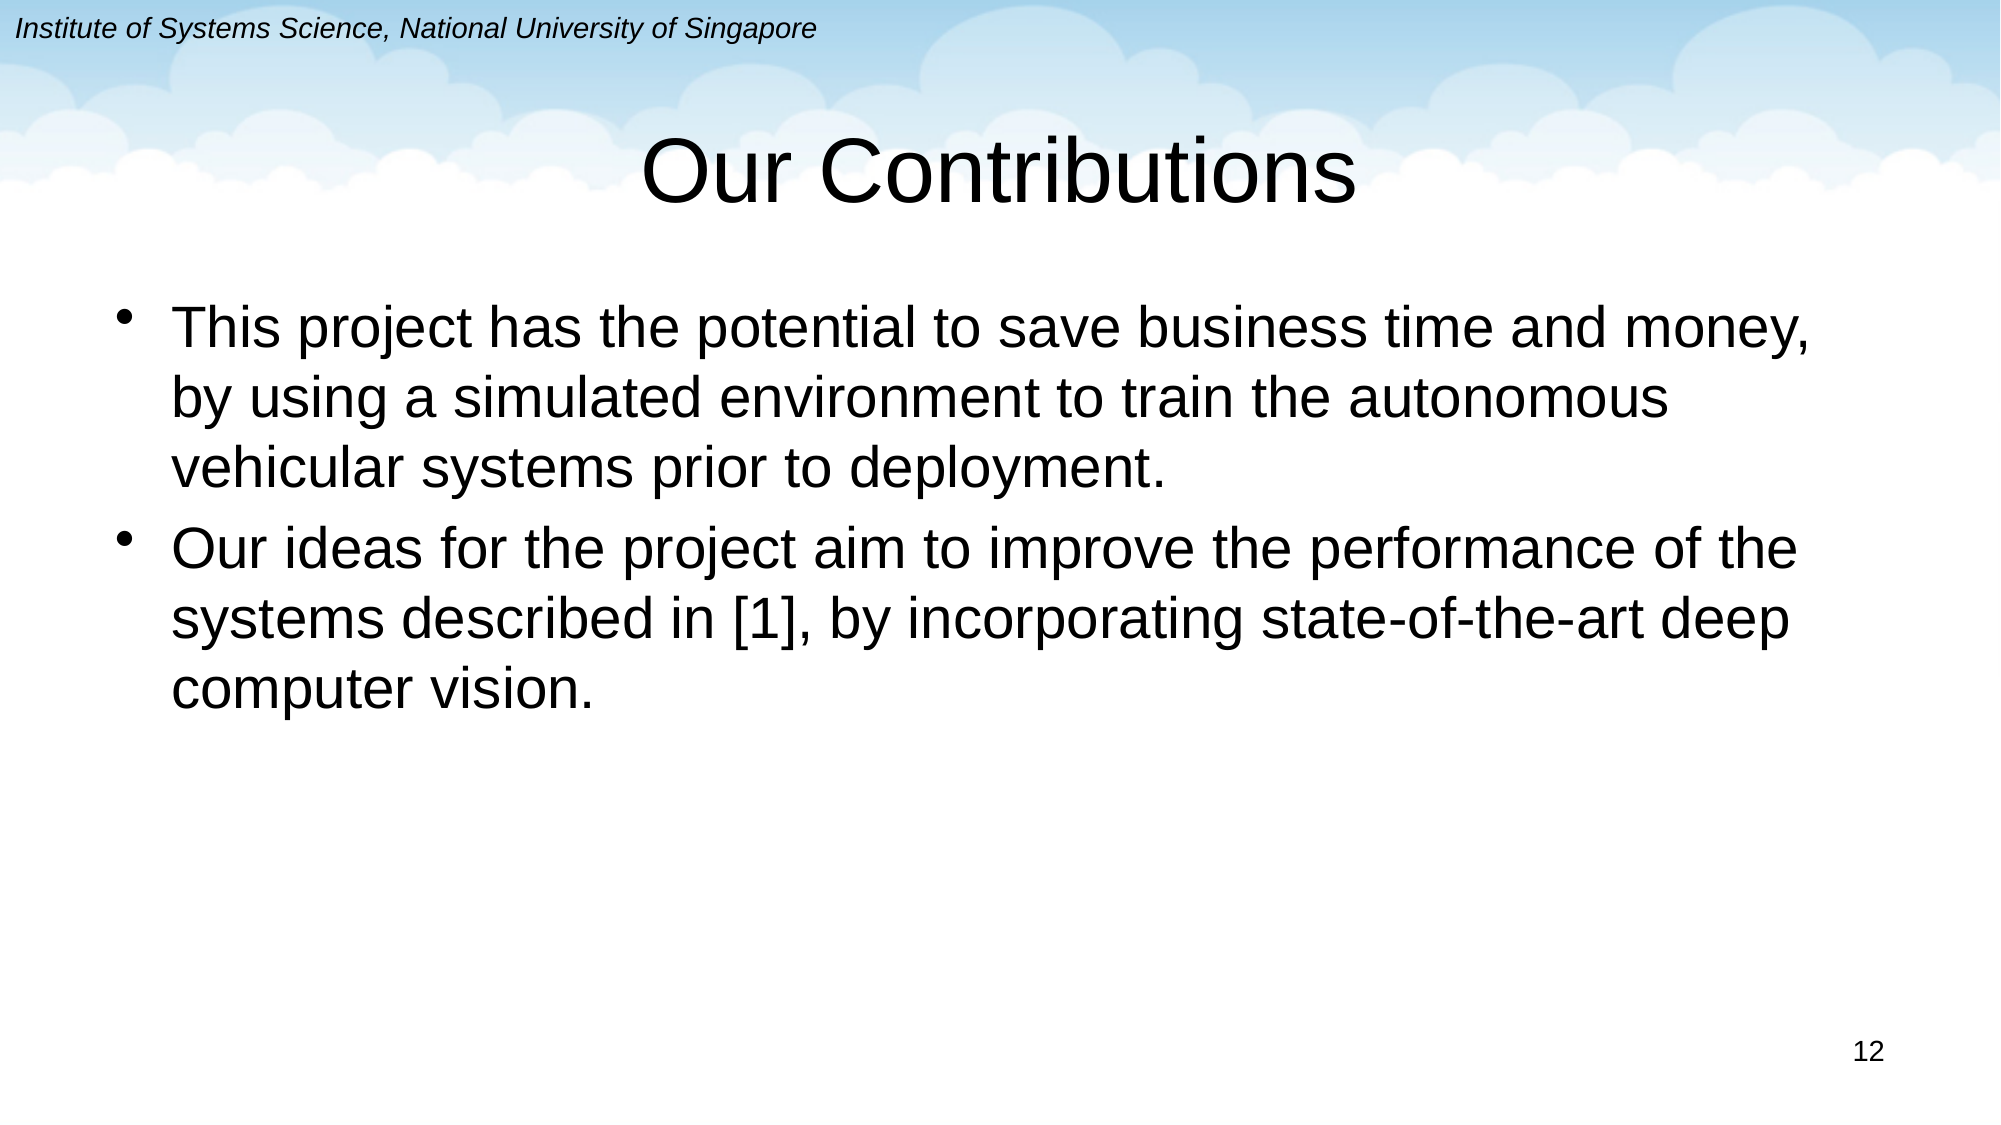

Institute of Systems Science, National University of Singapore
# Our Contributions
This project has the potential to save business time and money, by using a simulated environment to train the autonomous vehicular systems prior to deployment.
Our ideas for the project aim to improve the performance of the systems described in [1], by incorporating state-of-the-art deep computer vision.

12